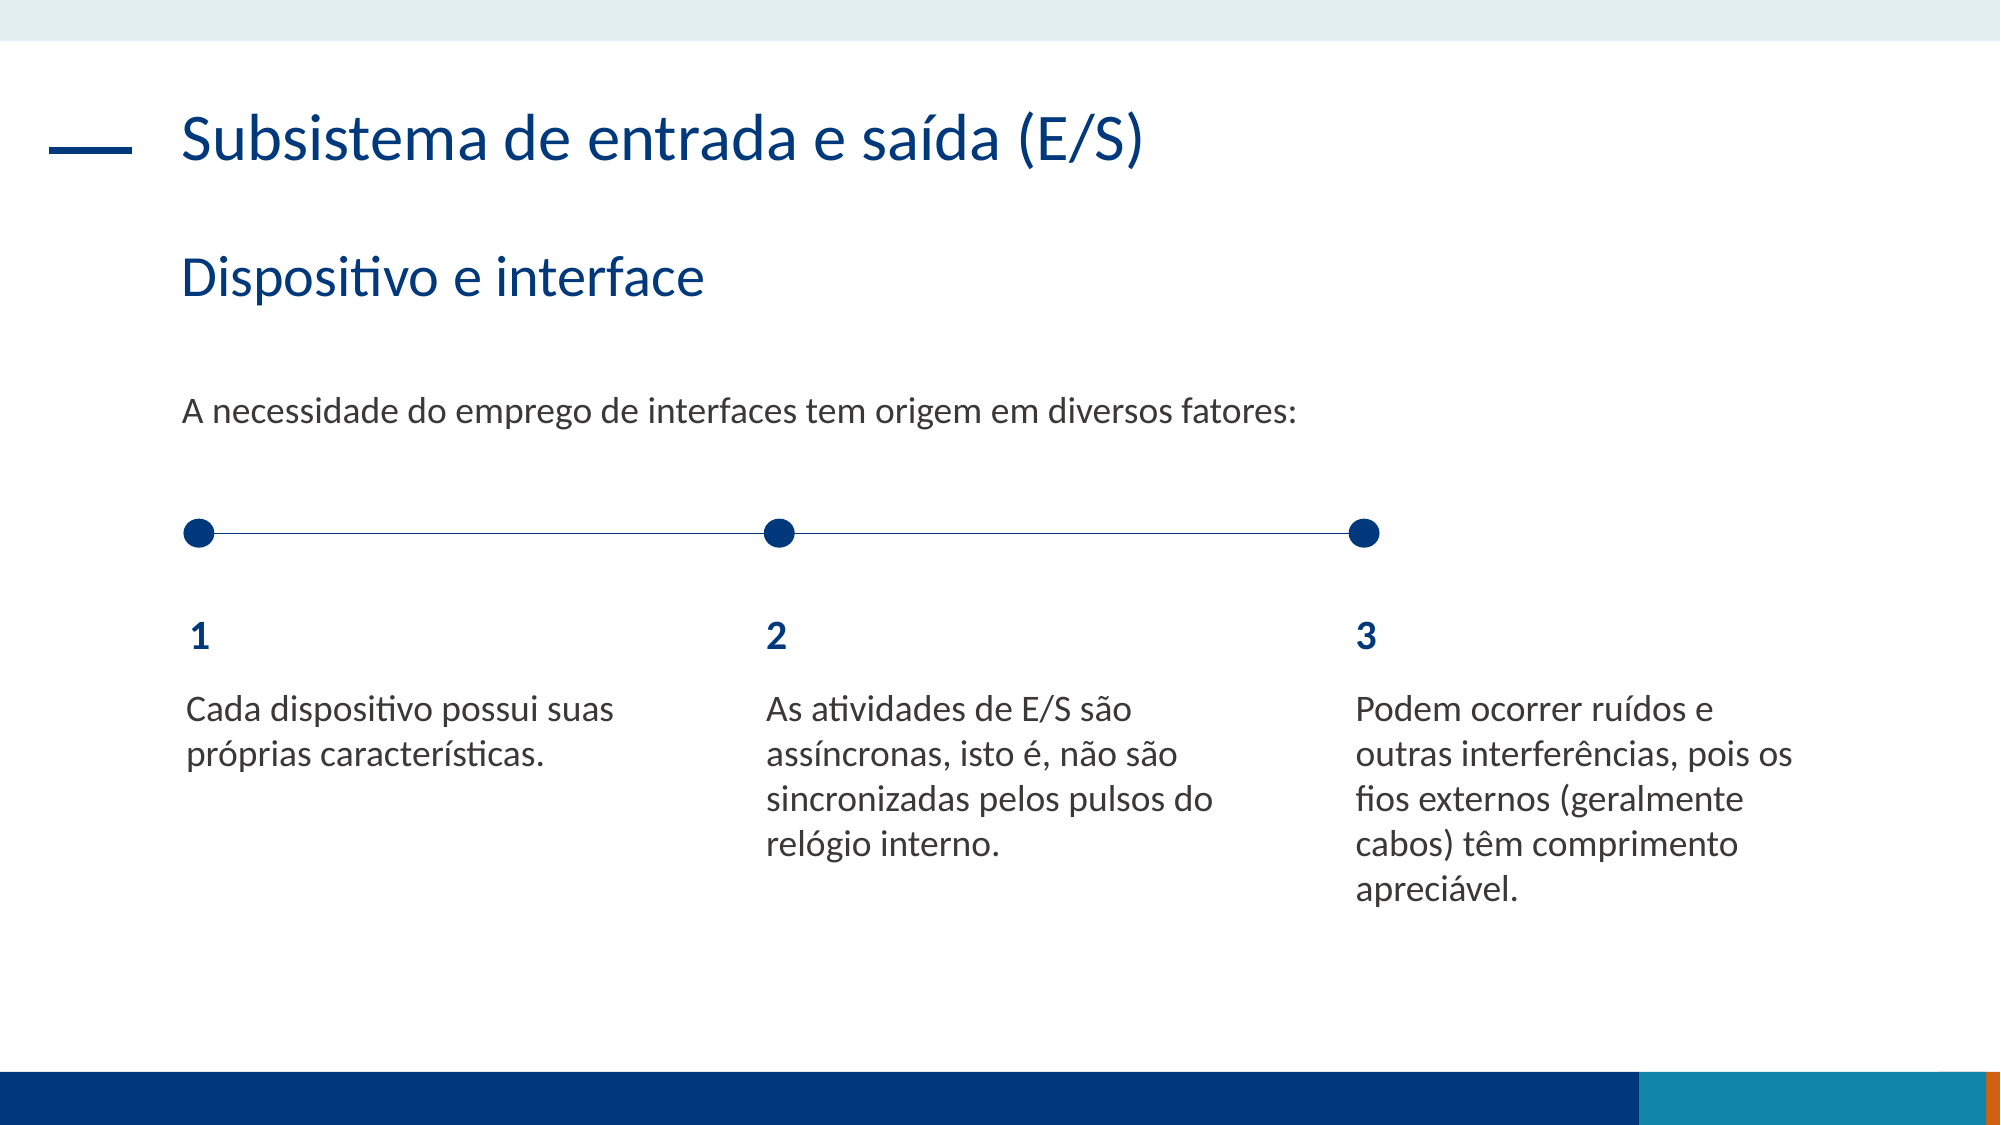

Subsistema de entrada e saída (E/S)
Dispositivo e interface
A necessidade do emprego de interfaces tem origem em diversos fatores:

1
Cada dispositivo possui suas próprias características.
2
3
As atividades de E/S são assíncronas, isto é, não são sincronizadas pelos pulsos do relógio interno.
Podem ocorrer ruídos e outras interferências, pois os fios externos (geralmente cabos) têm comprimento apreciável.